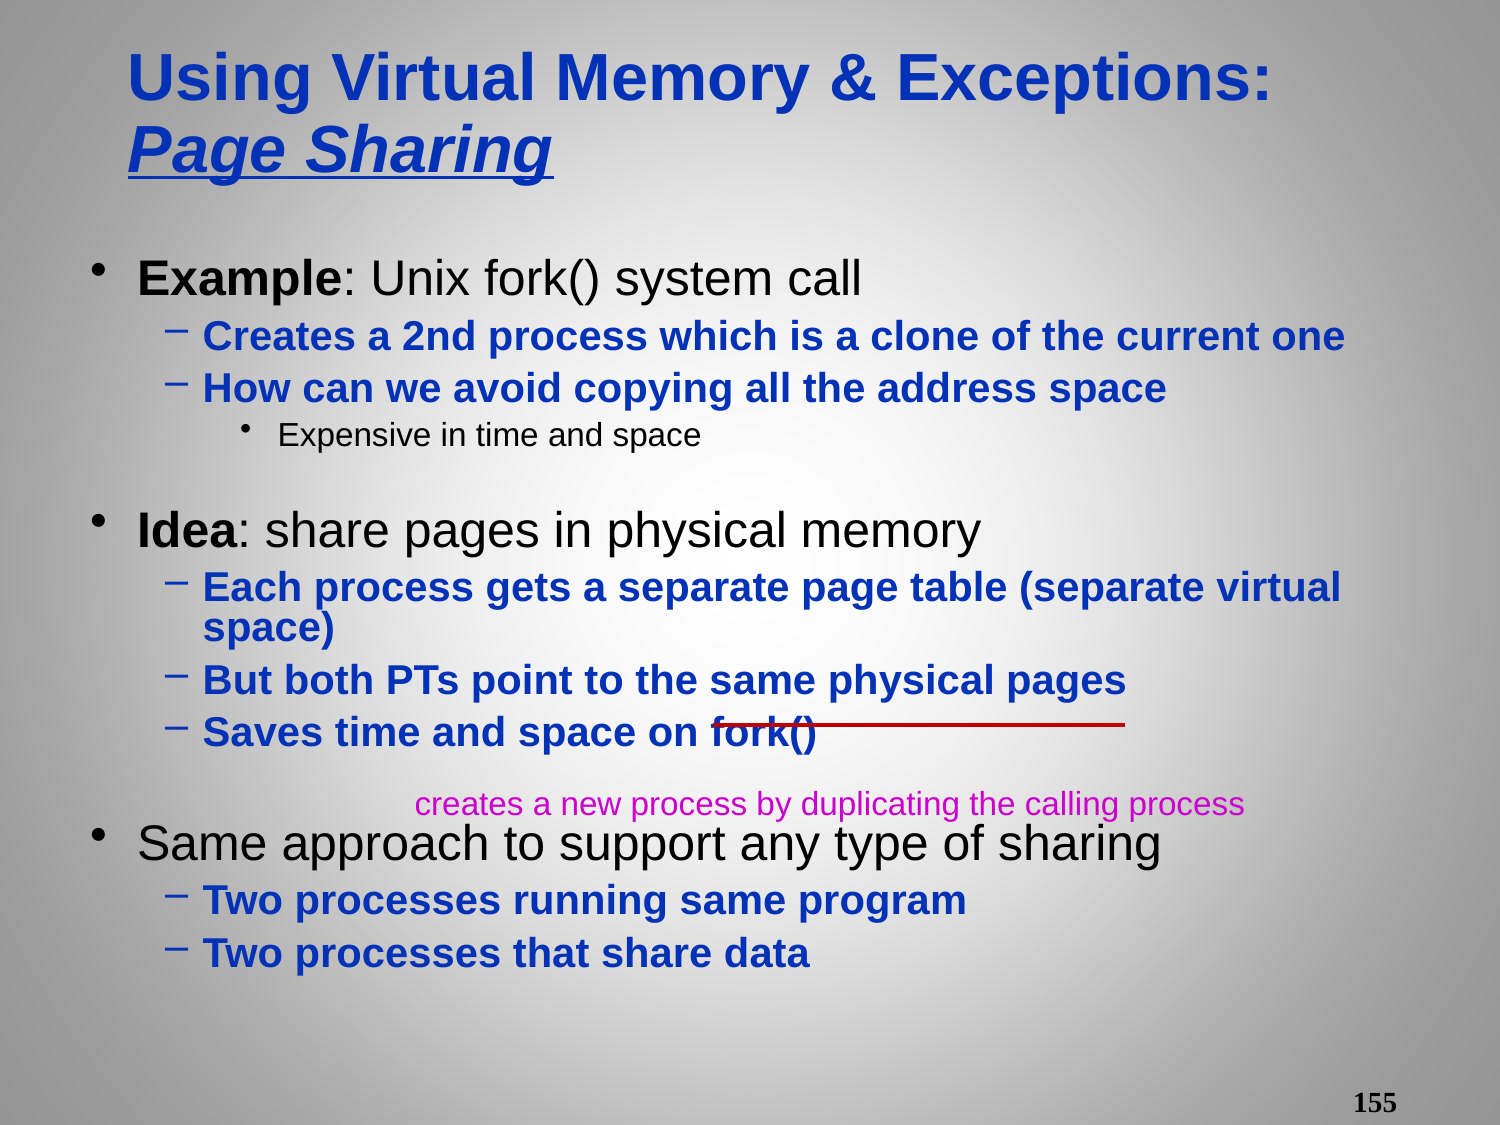

Using Virtual Memory & Exceptions: Page Sharing
Example: Unix fork() system call
Creates a 2nd process which is a clone of the current one
How can we avoid copying all the address space
Expensive in time and space

Idea: share pages in physical memory
Each process gets a separate page table (separate virtual space)
But both PTs point to the same physical pages
Saves time and space on fork()

Same approach to support any type of sharing
Two processes running same program
Two processes that share data
creates a new process by duplicating the calling process
155